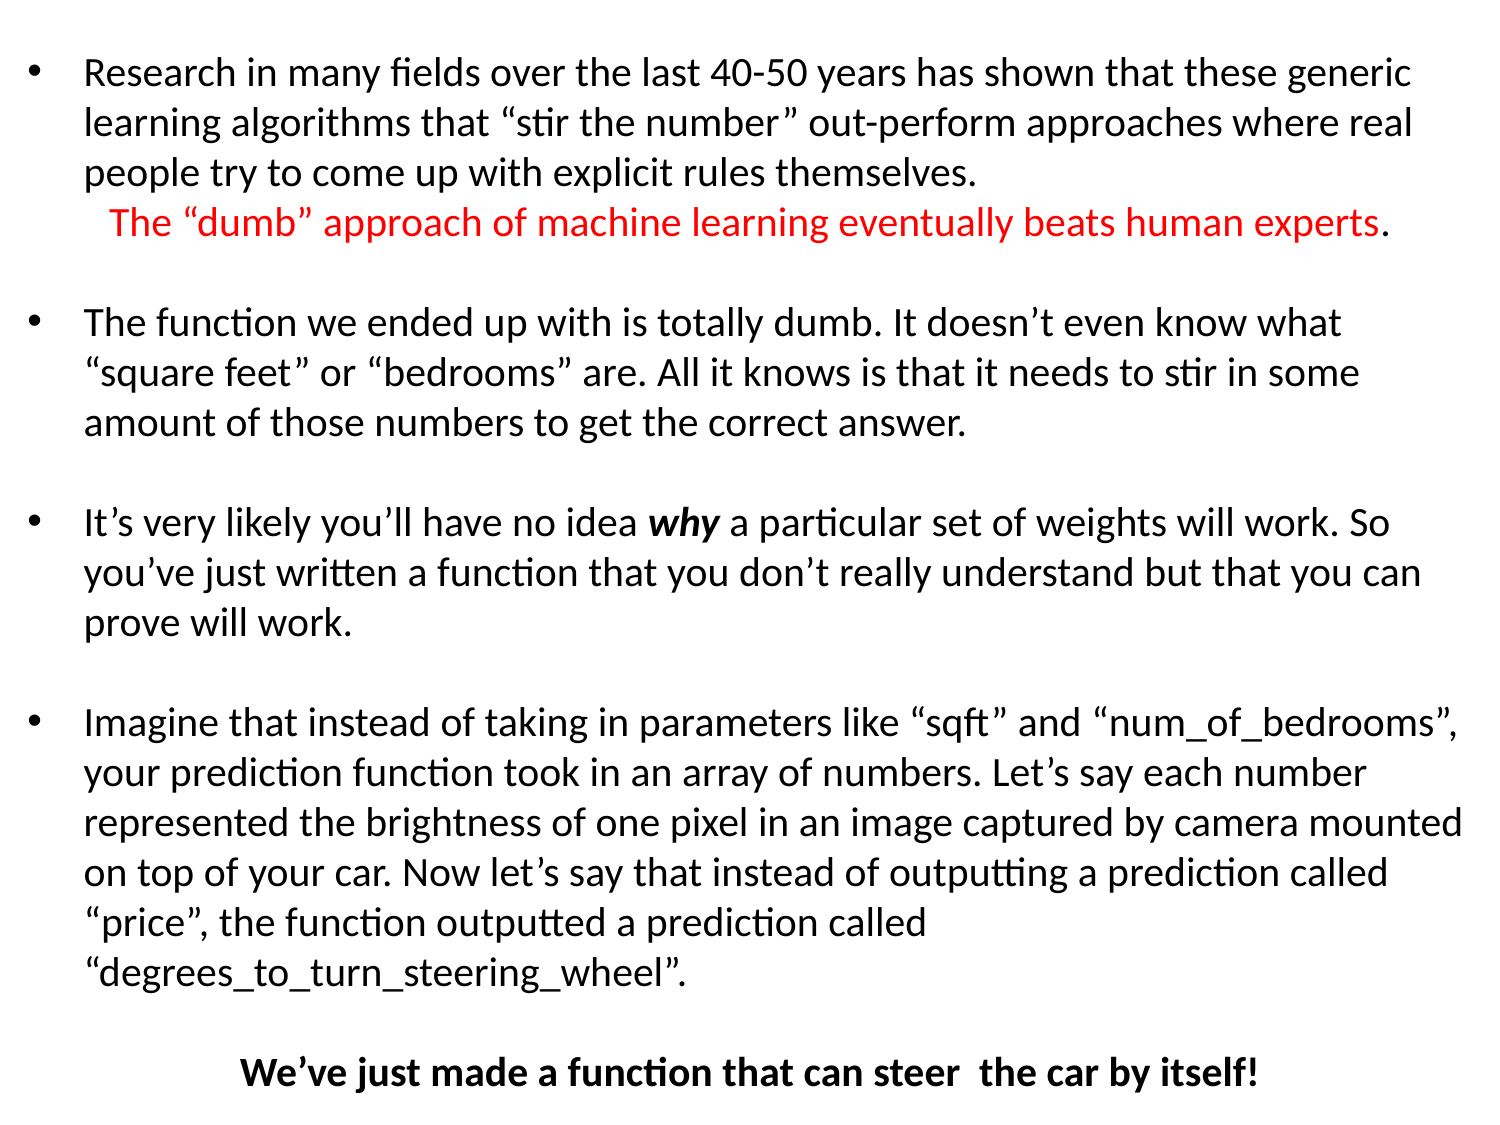

Research in many fields over the last 40-50 years has shown that these generic learning algorithms that “stir the number” out-perform approaches where real people try to come up with explicit rules themselves.
The “dumb” approach of machine learning eventually beats human experts.

The function we ended up with is totally dumb. It doesn’t even know what “square feet” or “bedrooms” are. All it knows is that it needs to stir in some amount of those numbers to get the correct answer.

It’s very likely you’ll have no idea why a particular set of weights will work. So you’ve just written a function that you don’t really understand but that you can prove will work.

Imagine that instead of taking in parameters like “sqft” and “num_of_bedrooms”, your prediction function took in an array of numbers. Let’s say each number represented the brightness of one pixel in an image captured by camera mounted on top of your car. Now let’s say that instead of outputting a prediction called “price”, the function outputted a prediction called “degrees_to_turn_steering_wheel”.

We’ve just made a function that can steer  the car by itself!